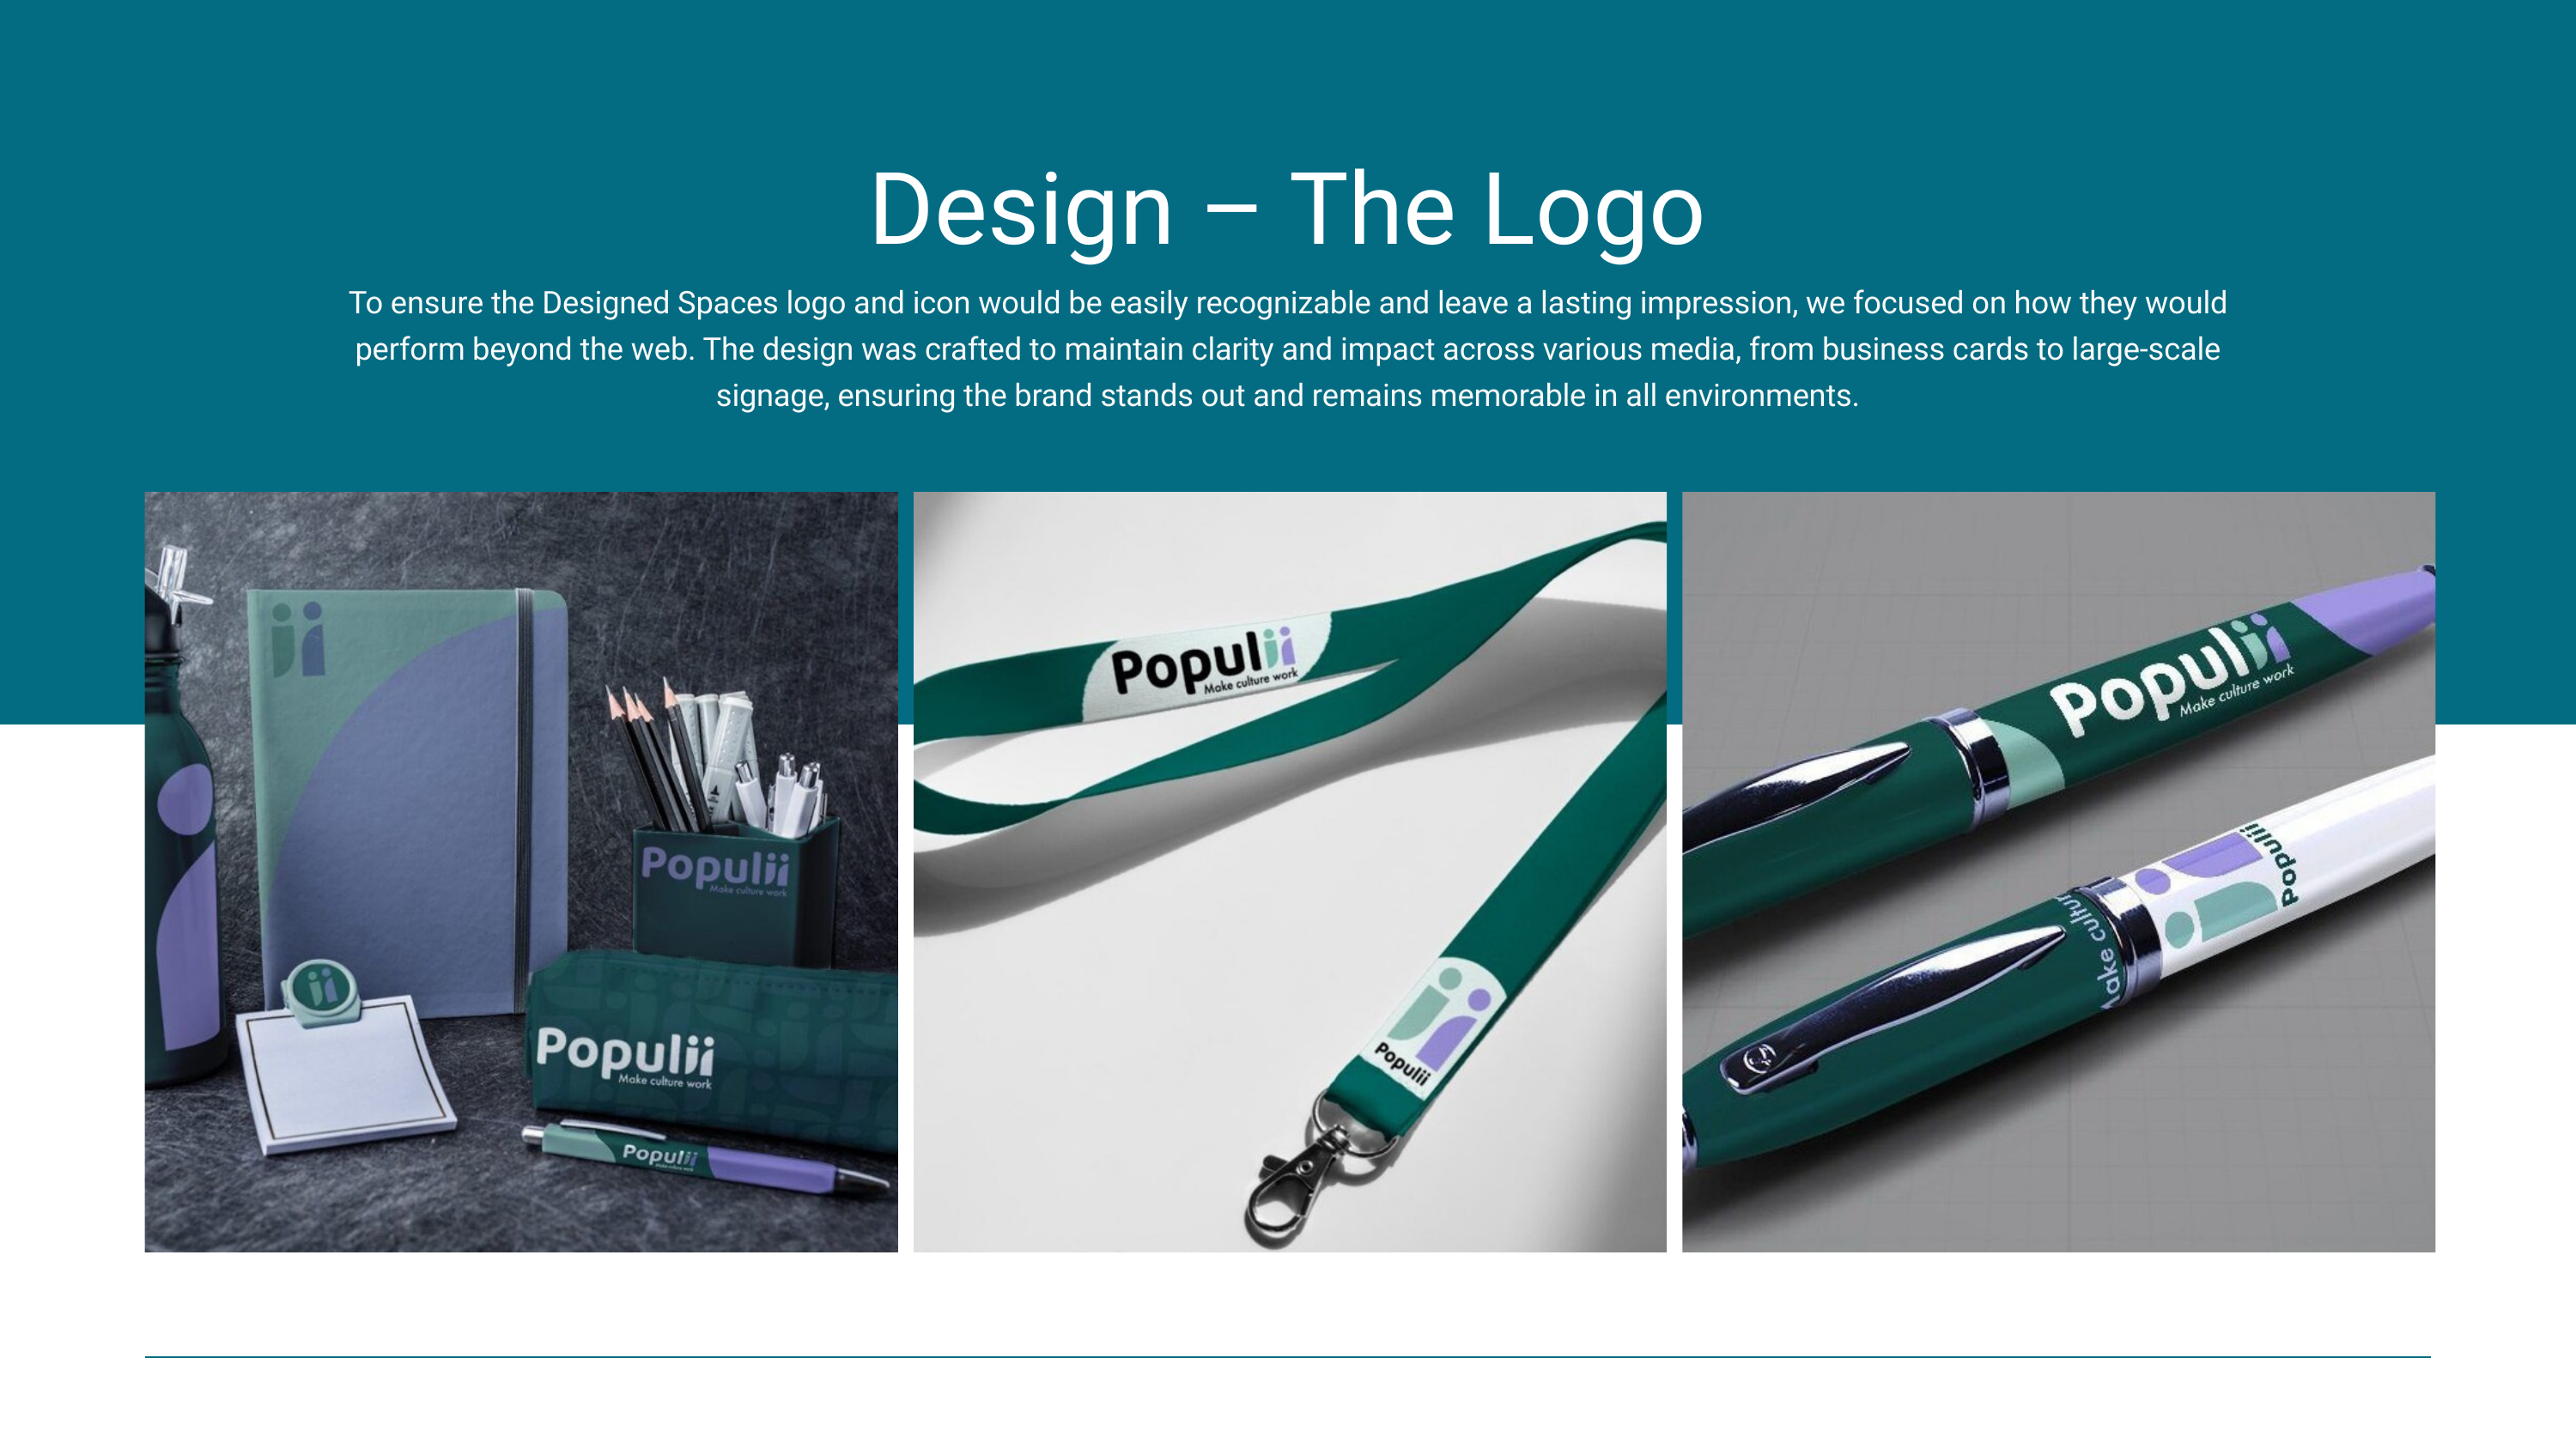

Design – The Logo
To ensure the Designed Spaces logo and icon would be easily recognizable and leave a lasting impression, we focused on how they would perform beyond the web. The design was crafted to maintain clarity and impact across various media, from business cards to large-scale signage, ensuring the brand stands out and remains memorable in all environments.